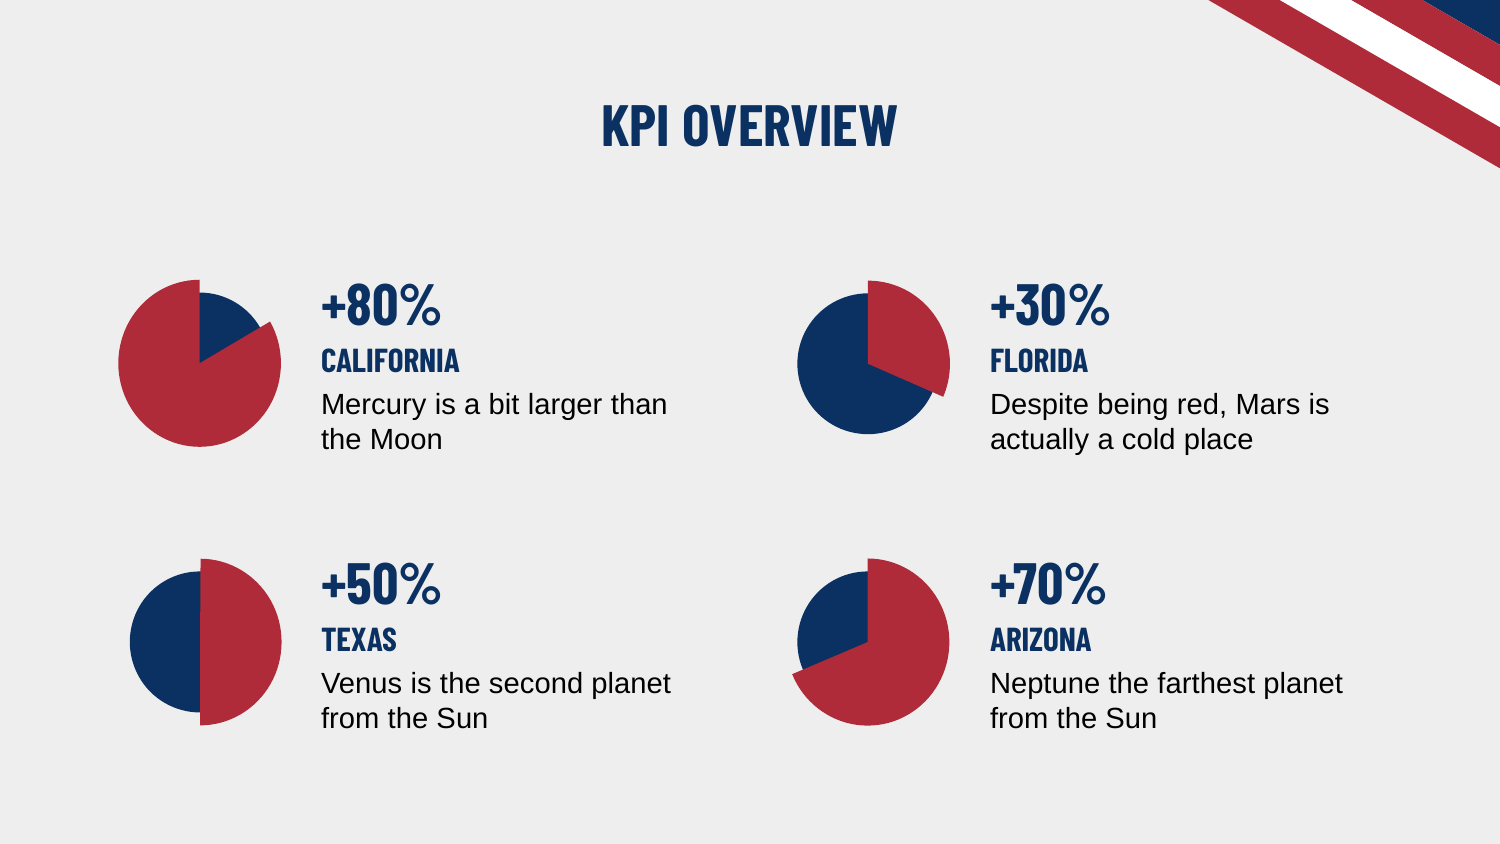

# KPI OVERVIEW
+80%
+30%

CALIFORNIA
FLORIDA
Mercury is a bit larger than the Moon
Despite being red, Mars is actually a cold place
+50%
+70%

TEXAS
ARIZONA
Venus is the second planet from the Sun

Neptune the farthest planet from the Sun